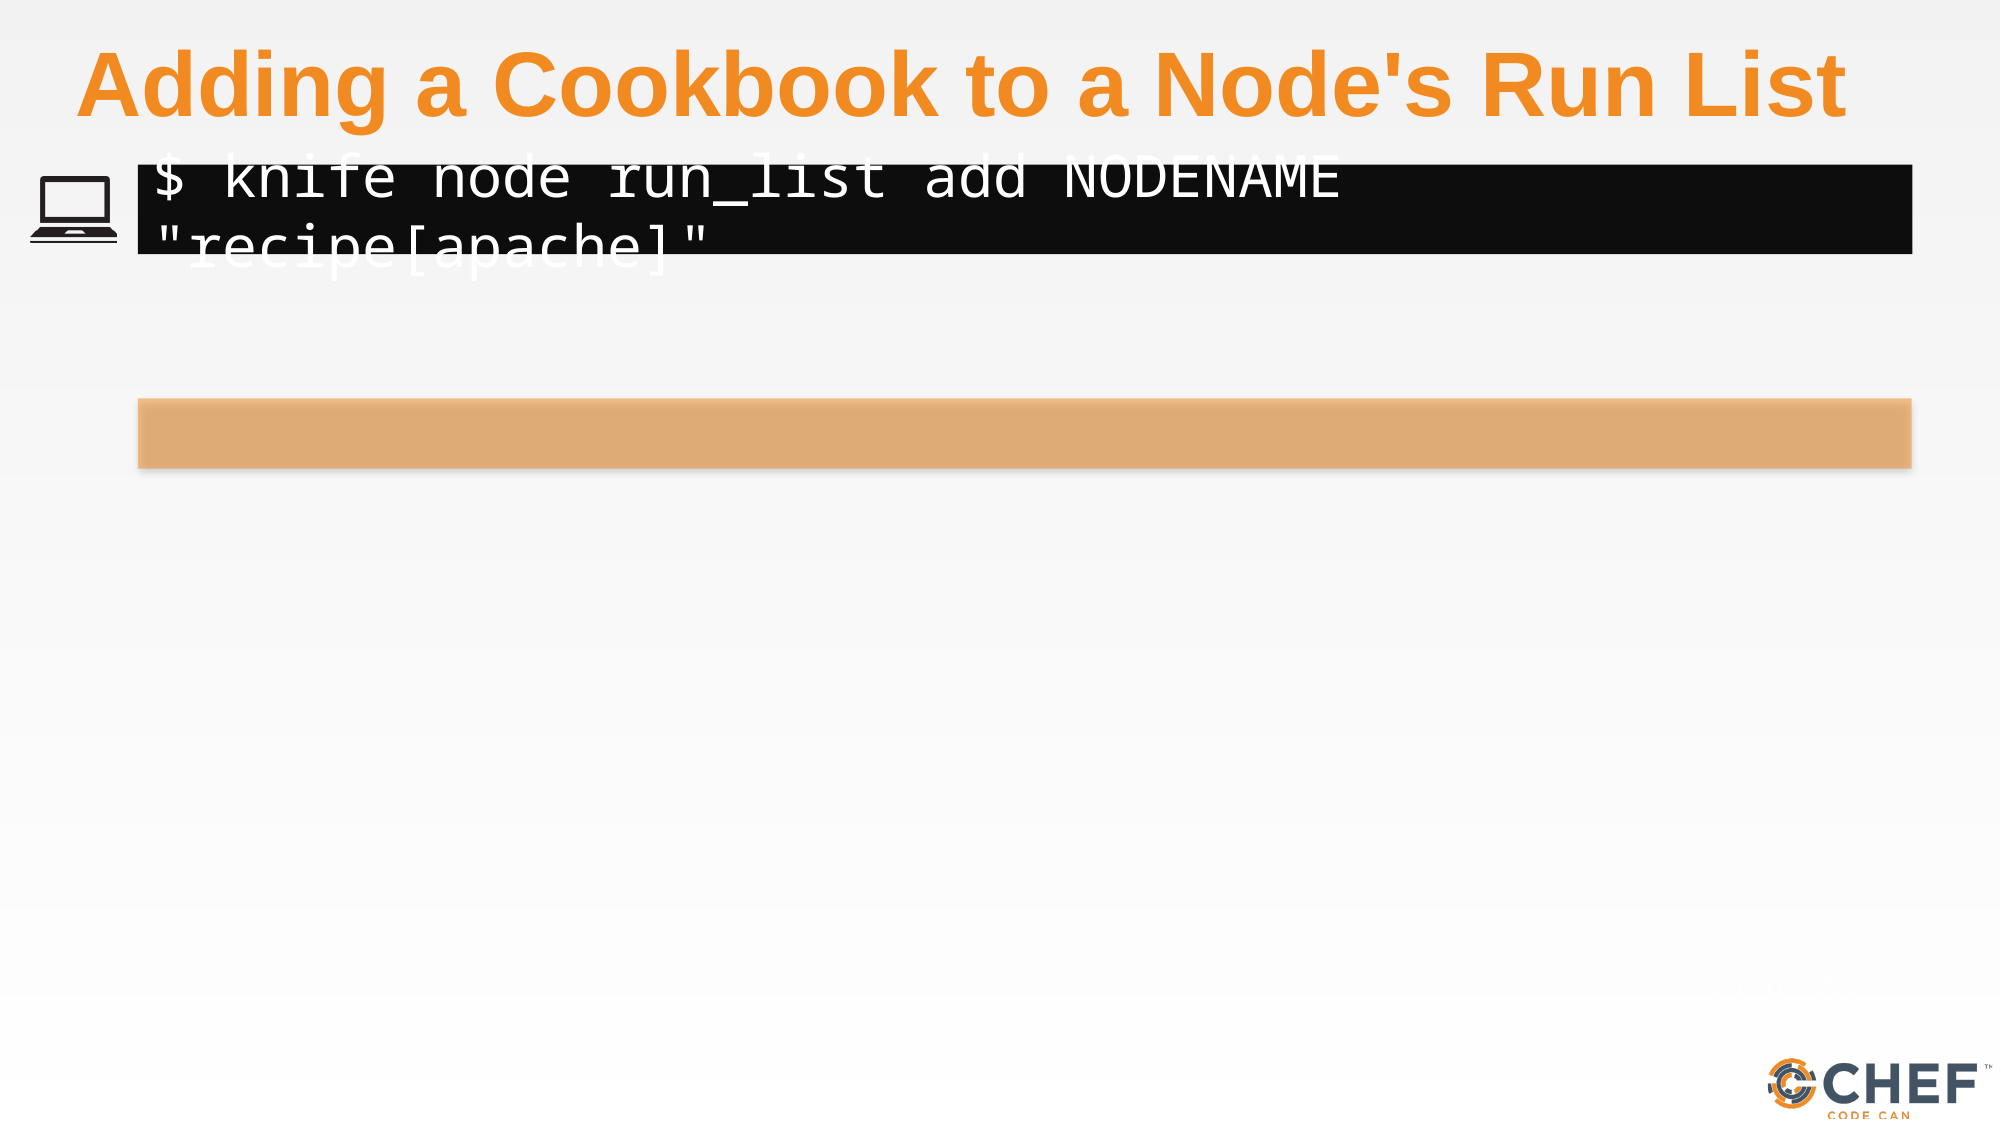

# Adding a Cookbook to a Node's Run List
$ knife node run_list add NODENAME "recipe[apache]"